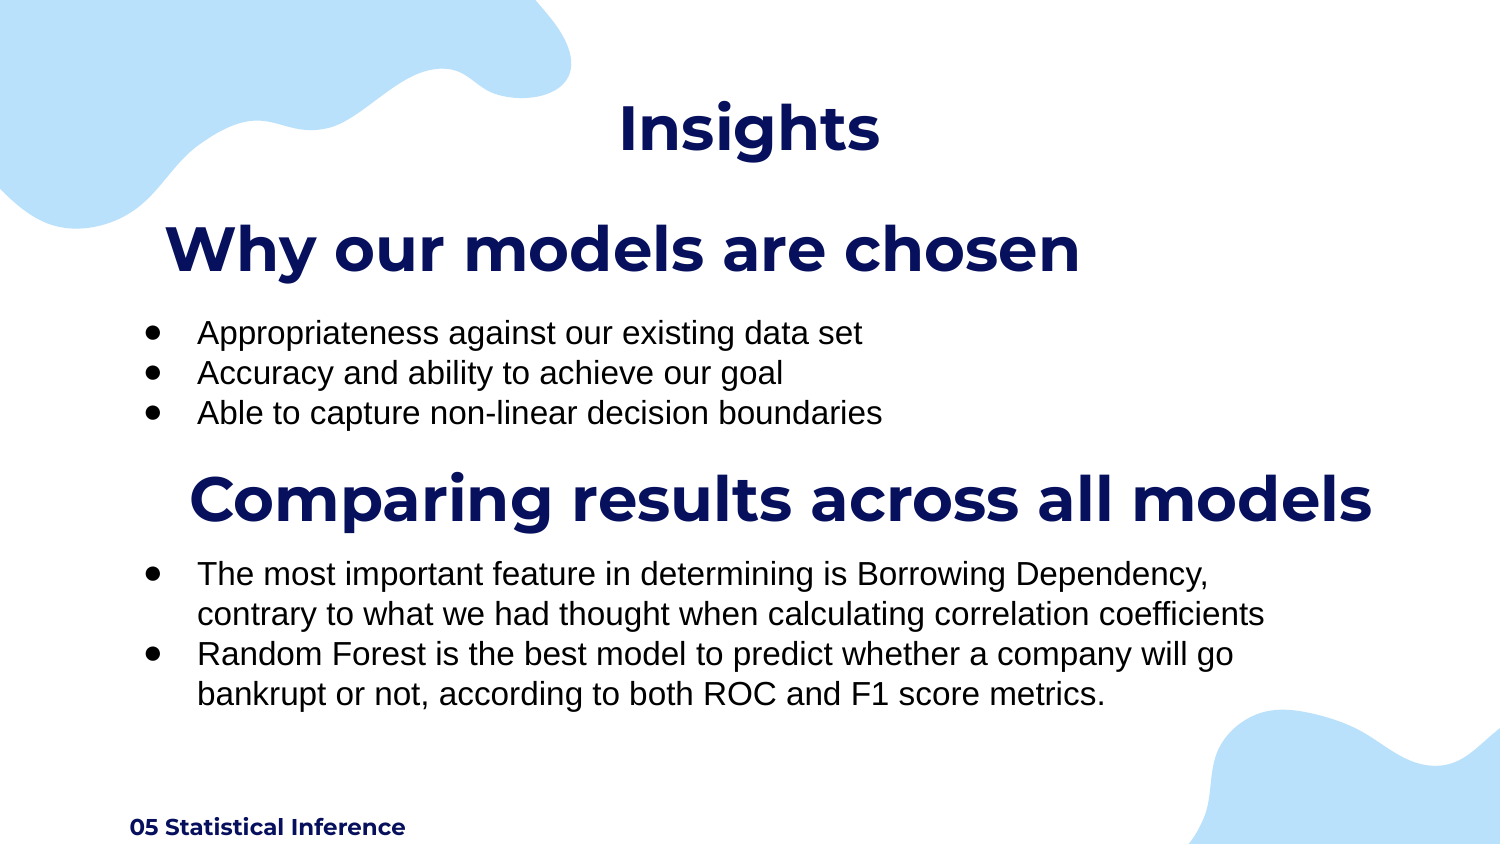

Insights
# Why our models are chosen
Appropriateness against our existing data set
Accuracy and ability to achieve our goal
Able to capture non-linear decision boundaries
Comparing results across all models
The most important feature in determining is Borrowing Dependency, contrary to what we had thought when calculating correlation coefficients
Random Forest is the best model to predict whether a company will go bankrupt or not, according to both ROC and F1 score metrics.

05 Statistical Inference